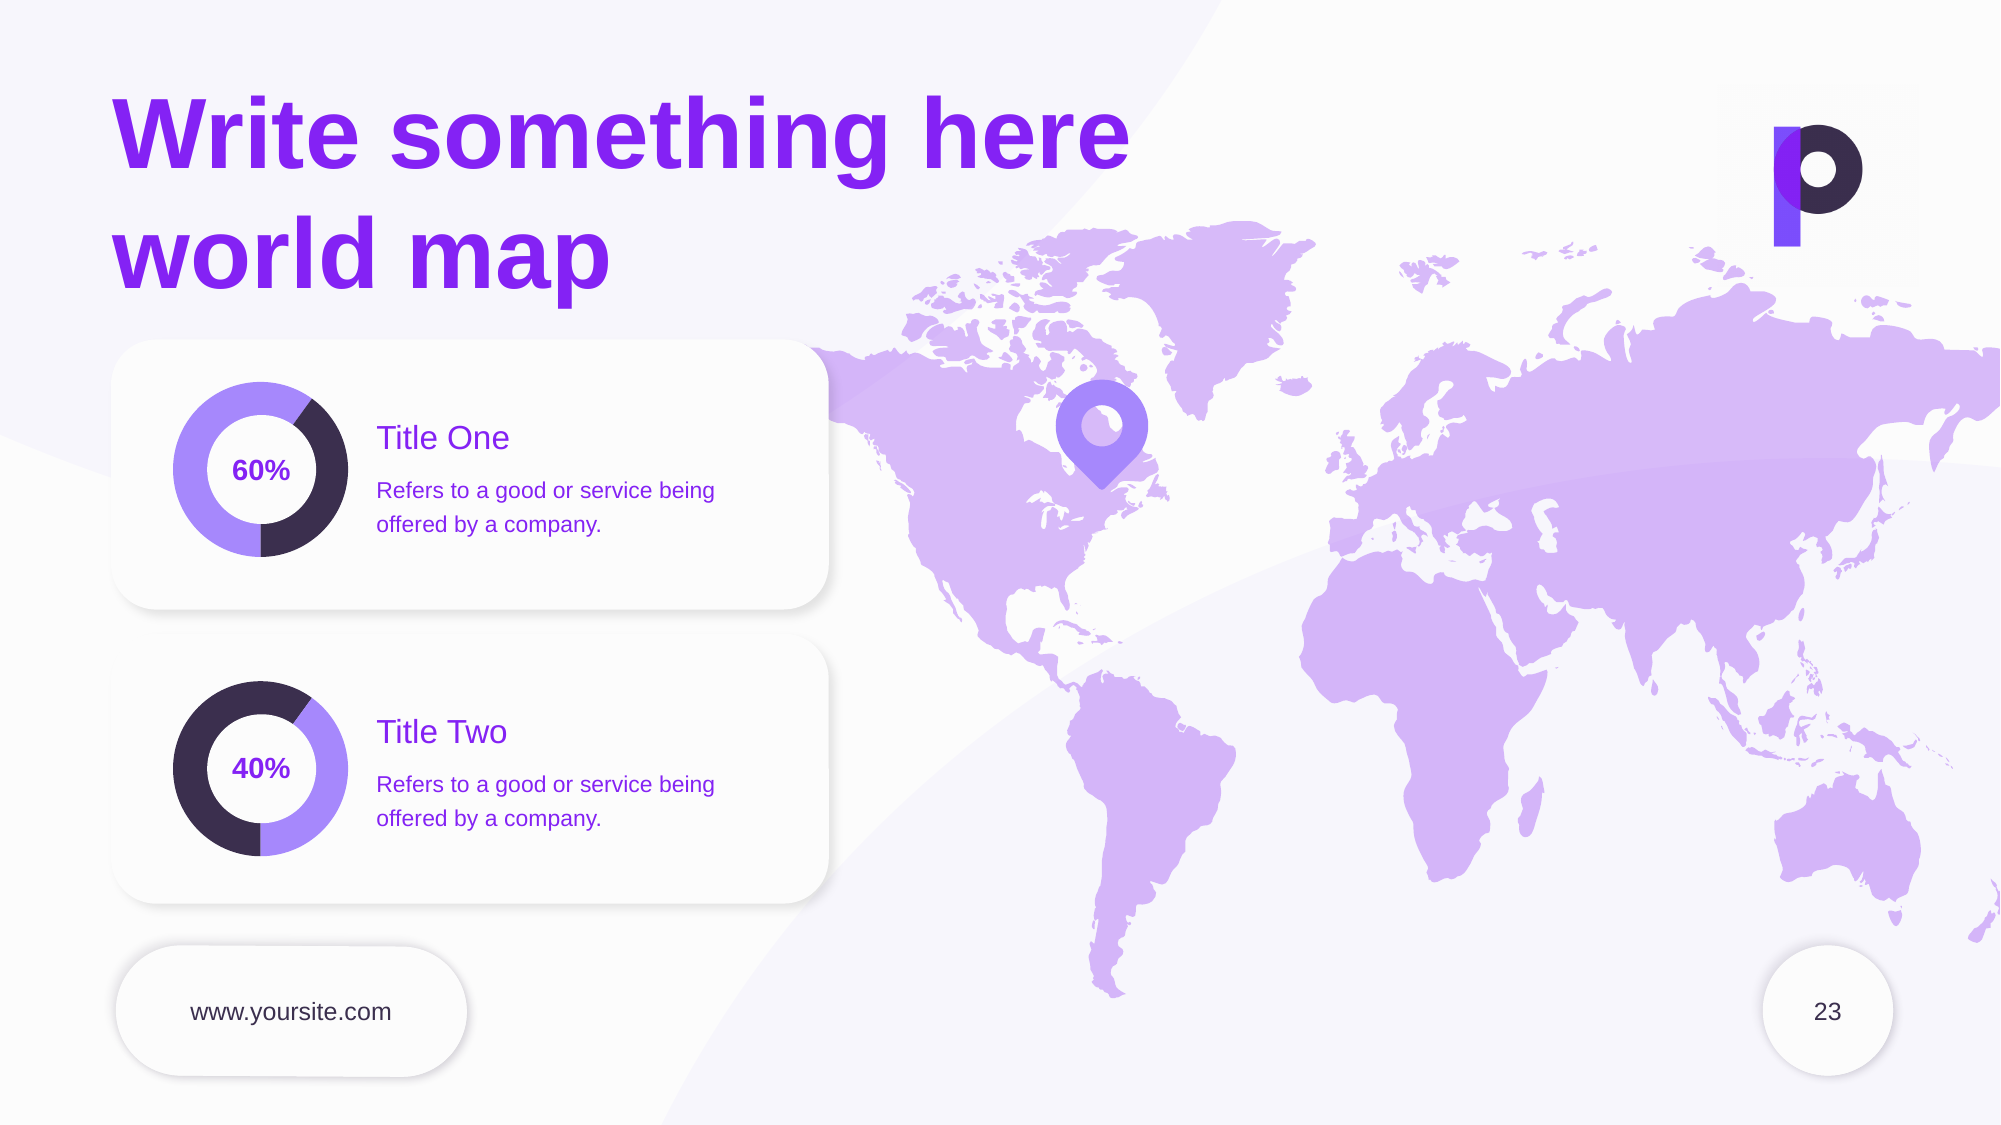

Write something here
world map

### Chart

| Category | Sales |
|---|---|
| 1st Qtr | 60.0 |
| 2nd Qtr | 40.0 |

Title One
Refers to a good or service being
offered by a company.
60%

### Chart

| Category | Sales |
|---|---|
| 1st Qtr | 60.0 |
| 2nd Qtr | 40.0 |

Title Two
Refers to a good or service being
offered by a company.
40%